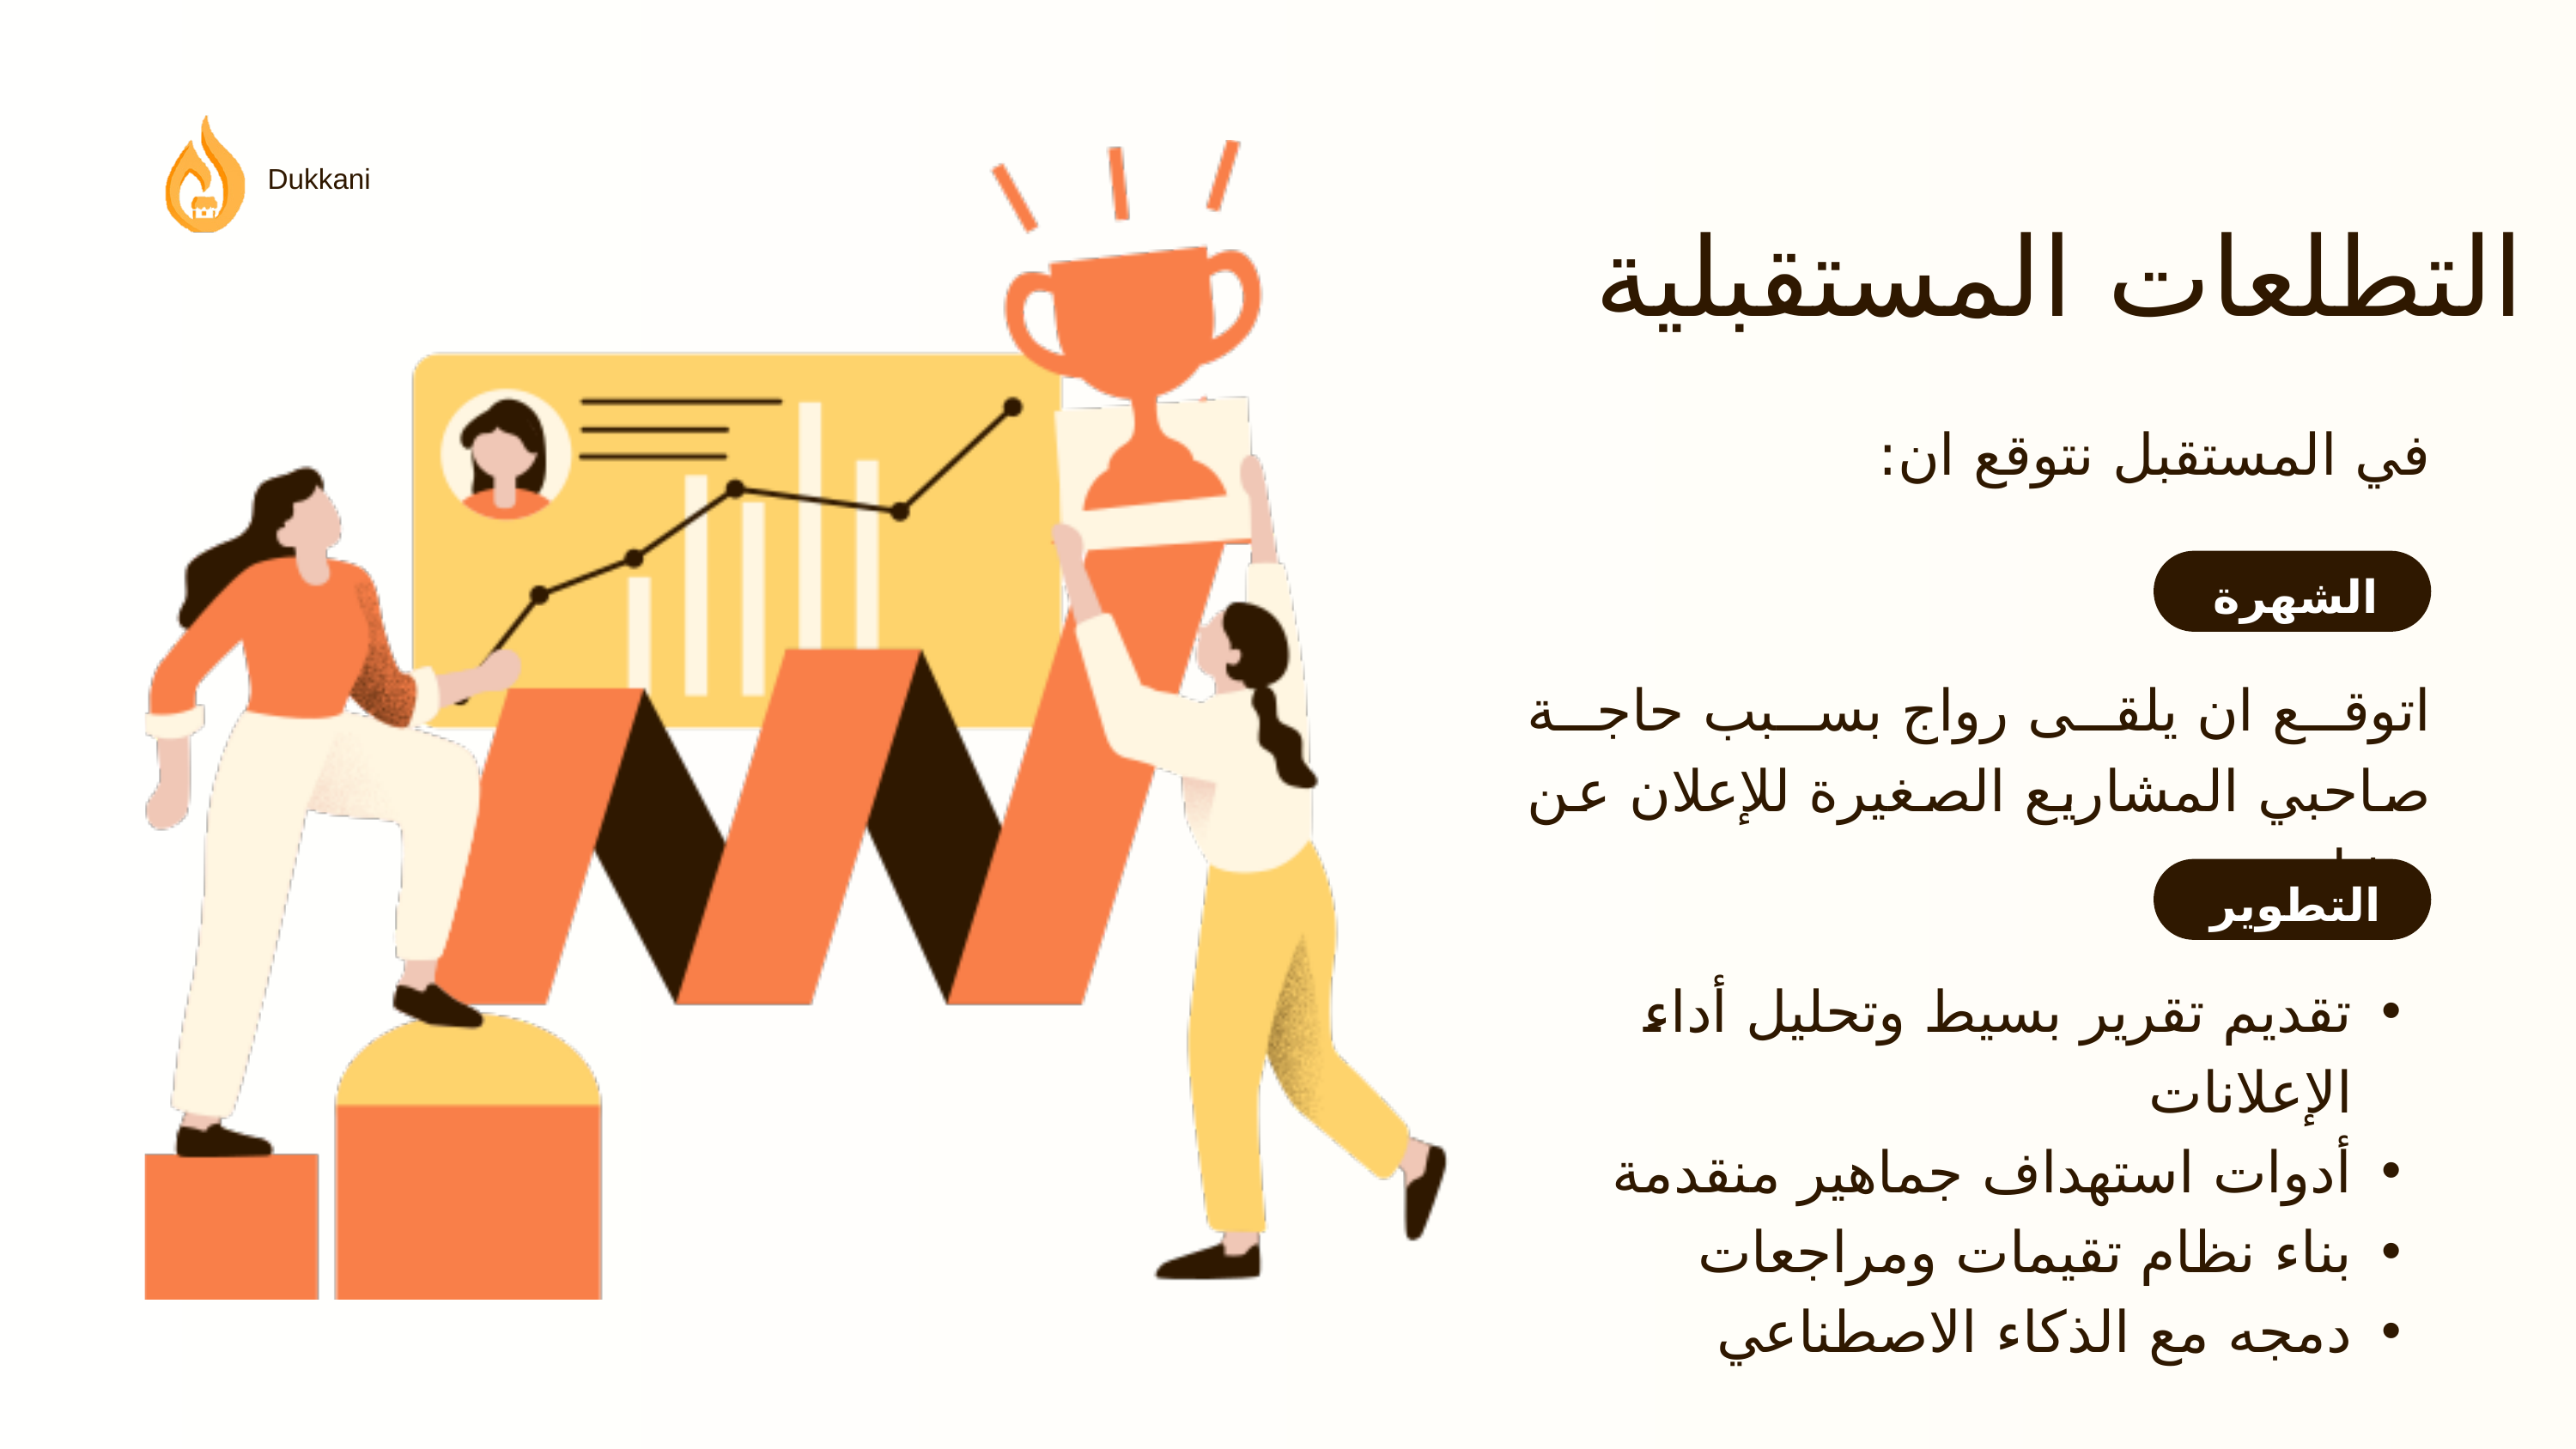

Dukkani

التطلعات المستقبلية
في المستقبل نتوقع ان:

الشهرة
اتوقع ان يلقى رواج بسبب حاجة صاحبي المشاريع الصغيرة للإعلان عن مشاريعهم

التطوير
تقديم تقرير بسيط وتحليل أداء الإعلانات
أدوات استهداف جماهير منقدمة
﻿بناء نظام تقيمات ومراجعات
﻿دمجه مع الذكاء الاصطناعي